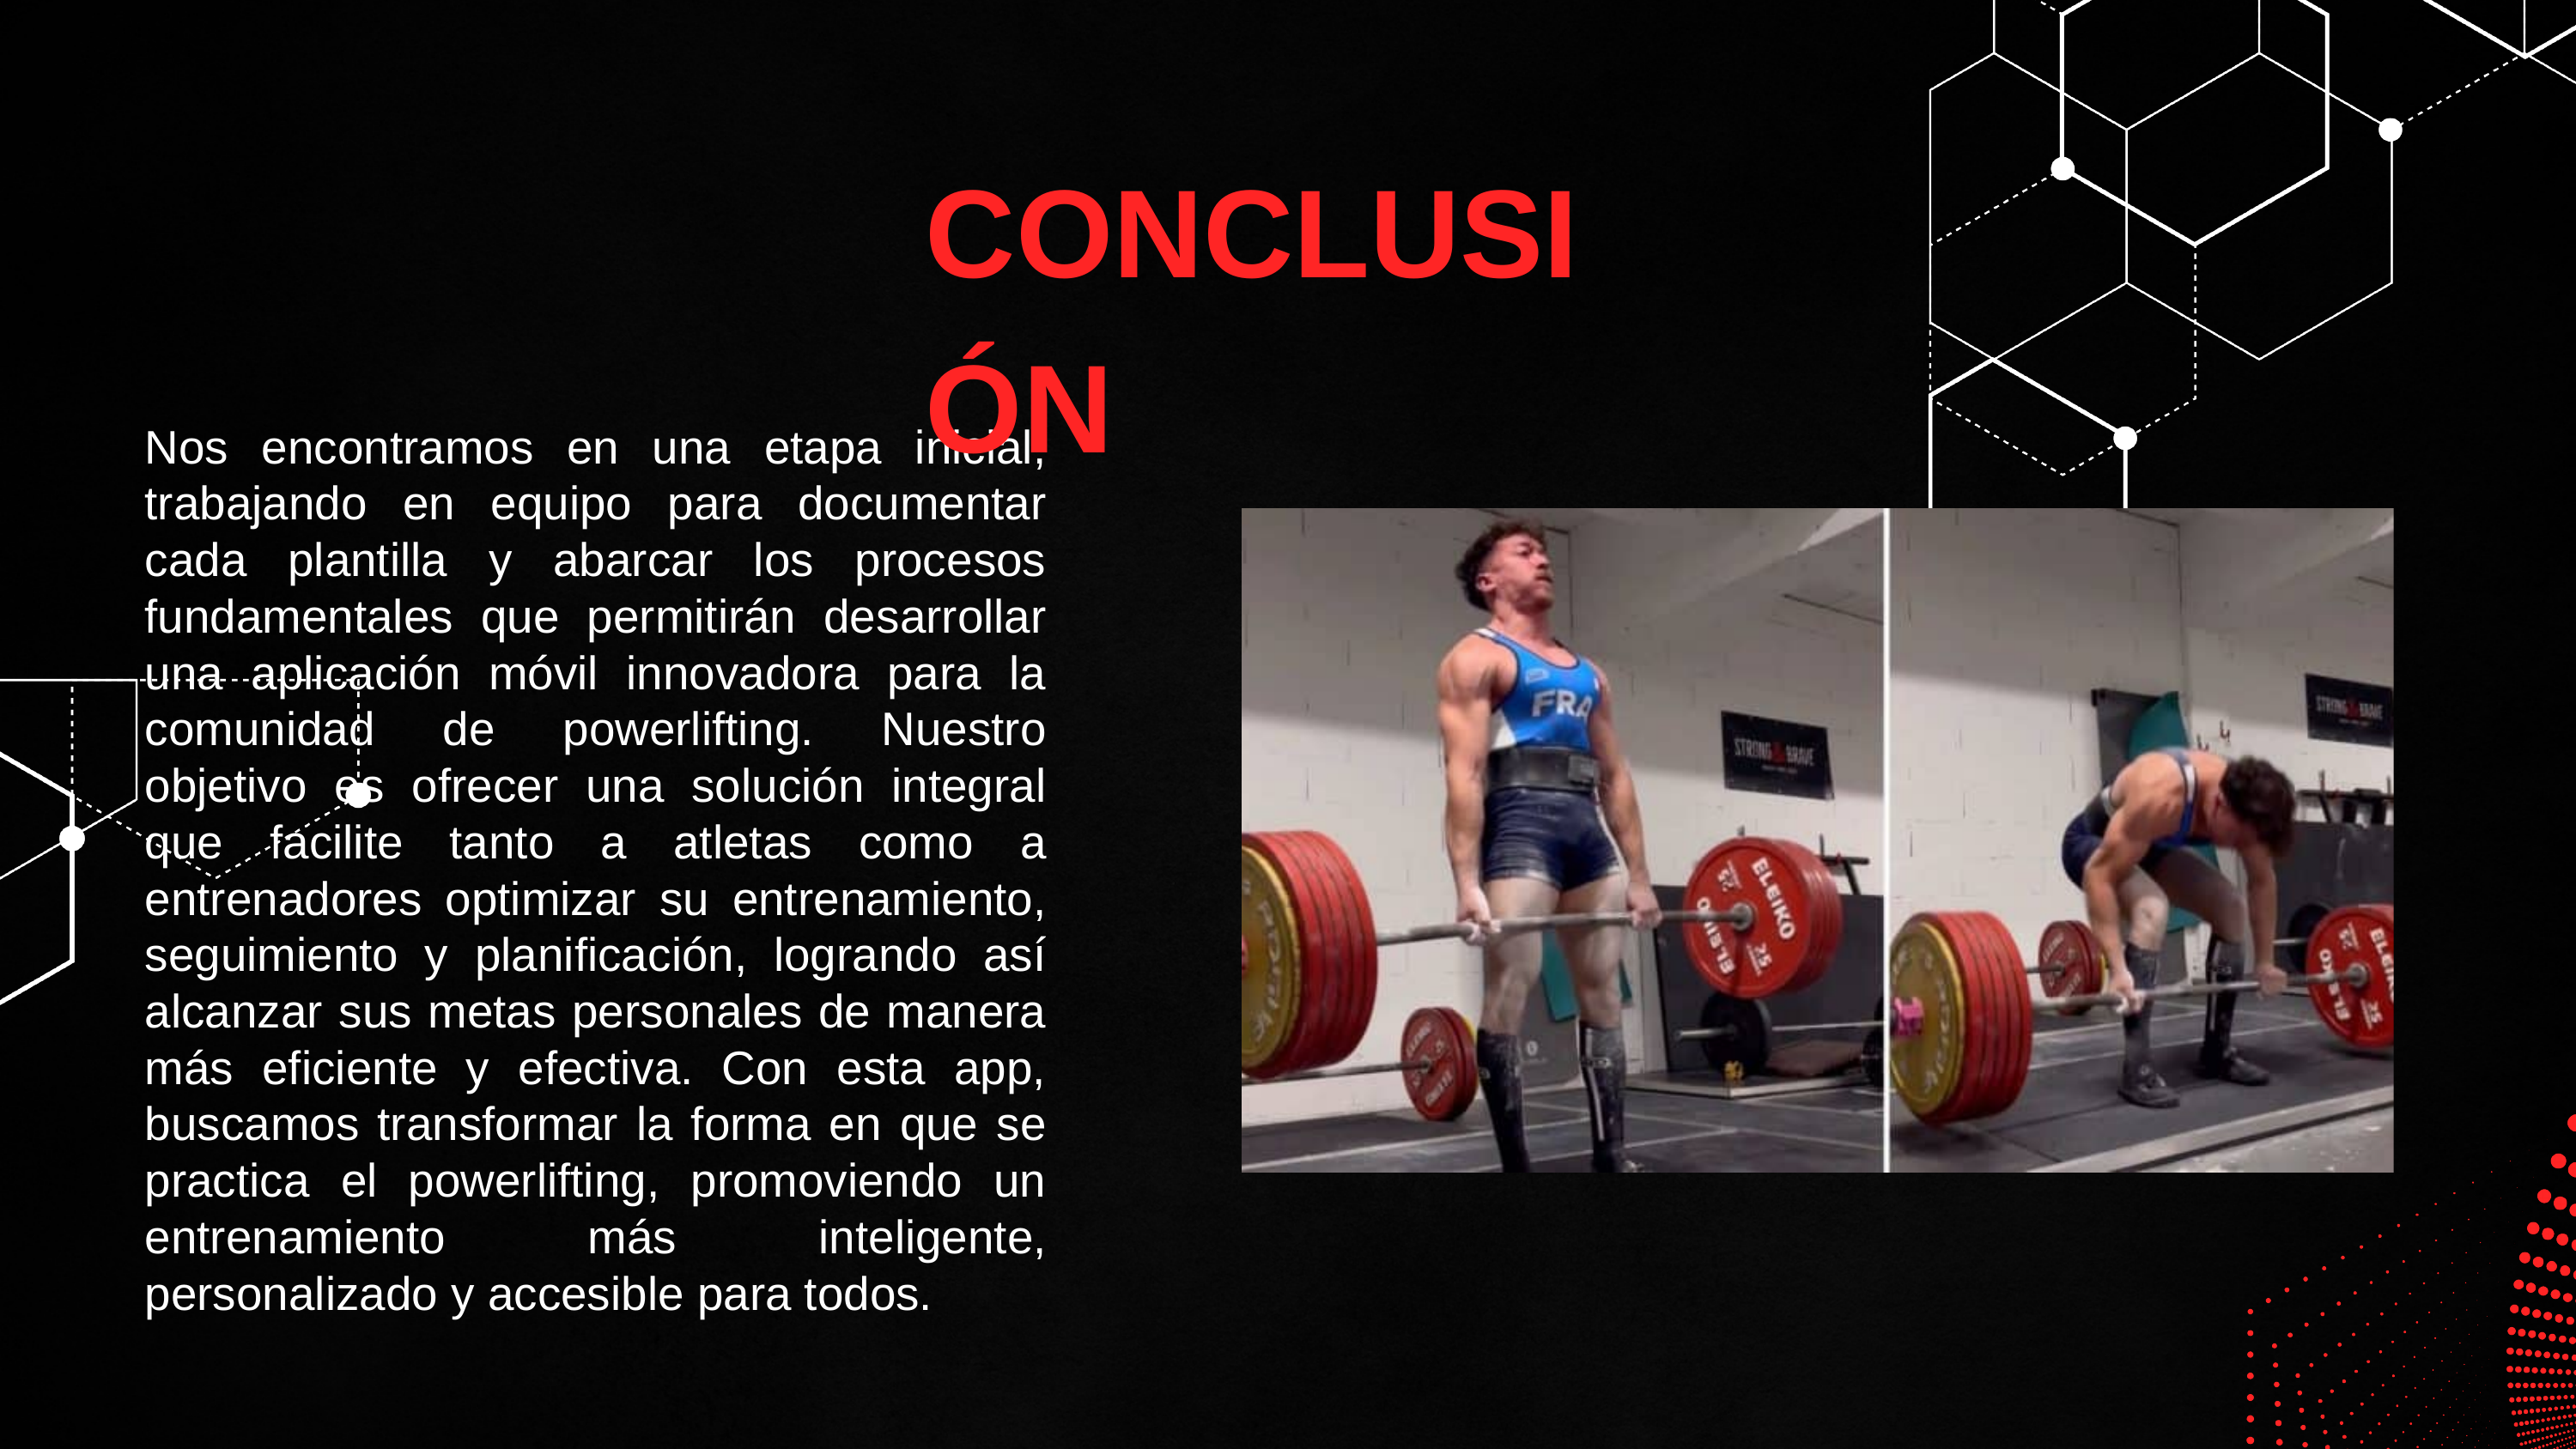

CONCLUSIÓN
Nos encontramos en una etapa inicial, trabajando en equipo para documentar cada plantilla y abarcar los procesos fundamentales que permitirán desarrollar una aplicación móvil innovadora para la comunidad de powerlifting. Nuestro objetivo es ofrecer una solución integral que facilite tanto a atletas como a entrenadores optimizar su entrenamiento, seguimiento y planificación, logrando así alcanzar sus metas personales de manera más eficiente y efectiva. Con esta app, buscamos transformar la forma en que se practica el powerlifting, promoviendo un entrenamiento más inteligente, personalizado y accesible para todos.